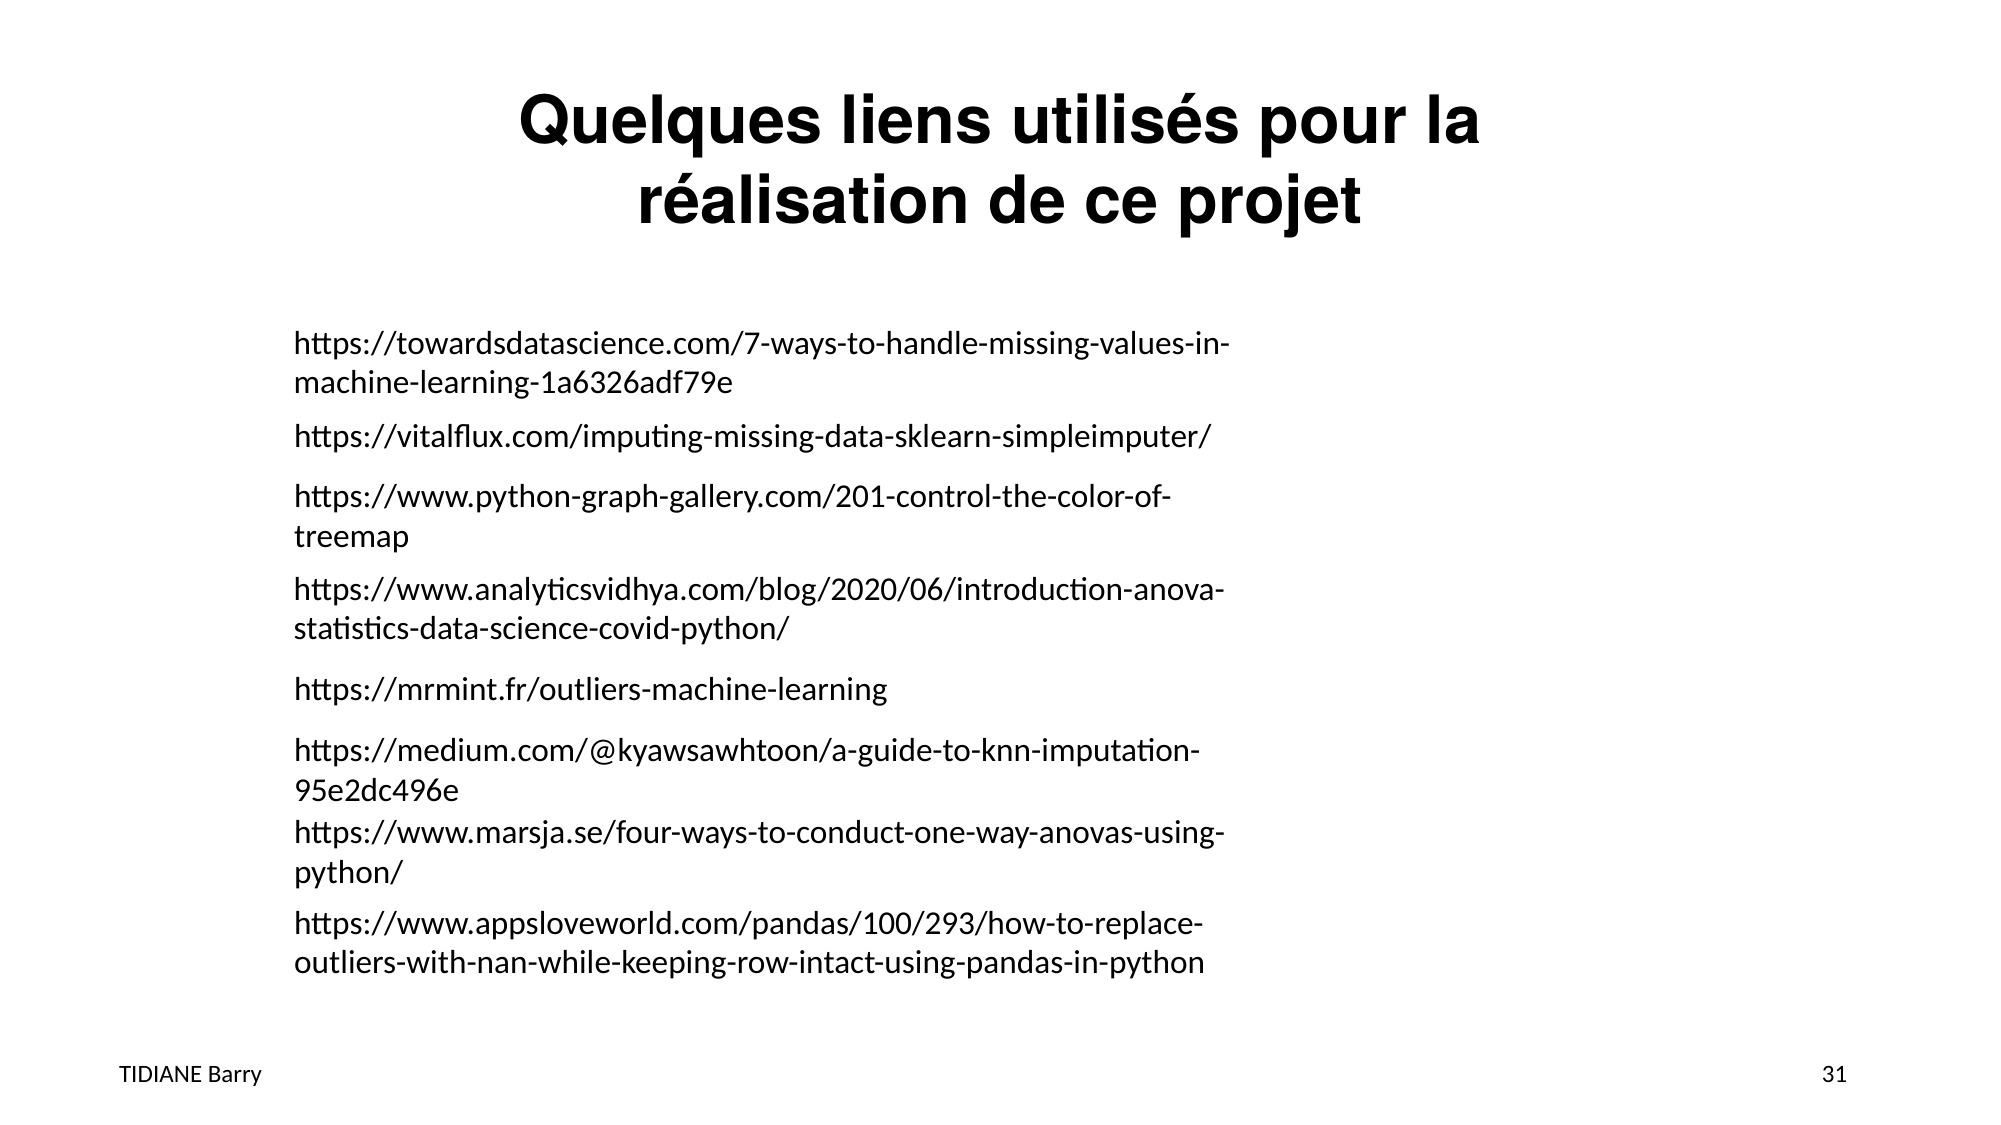

Quelques liens utilisés pour la réalisation de ce projet
https://towardsdatascience.com/7-ways-to-handle-missing-values-in-machine-learning-1a6326adf79e
https://vitalflux.com/imputing-missing-data-sklearn-simpleimputer/
https://www.python-graph-gallery.com/201-control-the-color-of-treemap
https://www.analyticsvidhya.com/blog/2020/06/introduction-anova-statistics-data-science-covid-python/
https://mrmint.fr/outliers-machine-learning
https://medium.com/@kyawsawhtoon/a-guide-to-knn-imputation-95e2dc496e
https://www.marsja.se/four-ways-to-conduct-one-way-anovas-using-python/
https://www.appsloveworld.com/pandas/100/293/how-to-replace-outliers-with-nan-while-keeping-row-intact-using-pandas-in-python
31
TIDIANE Barry